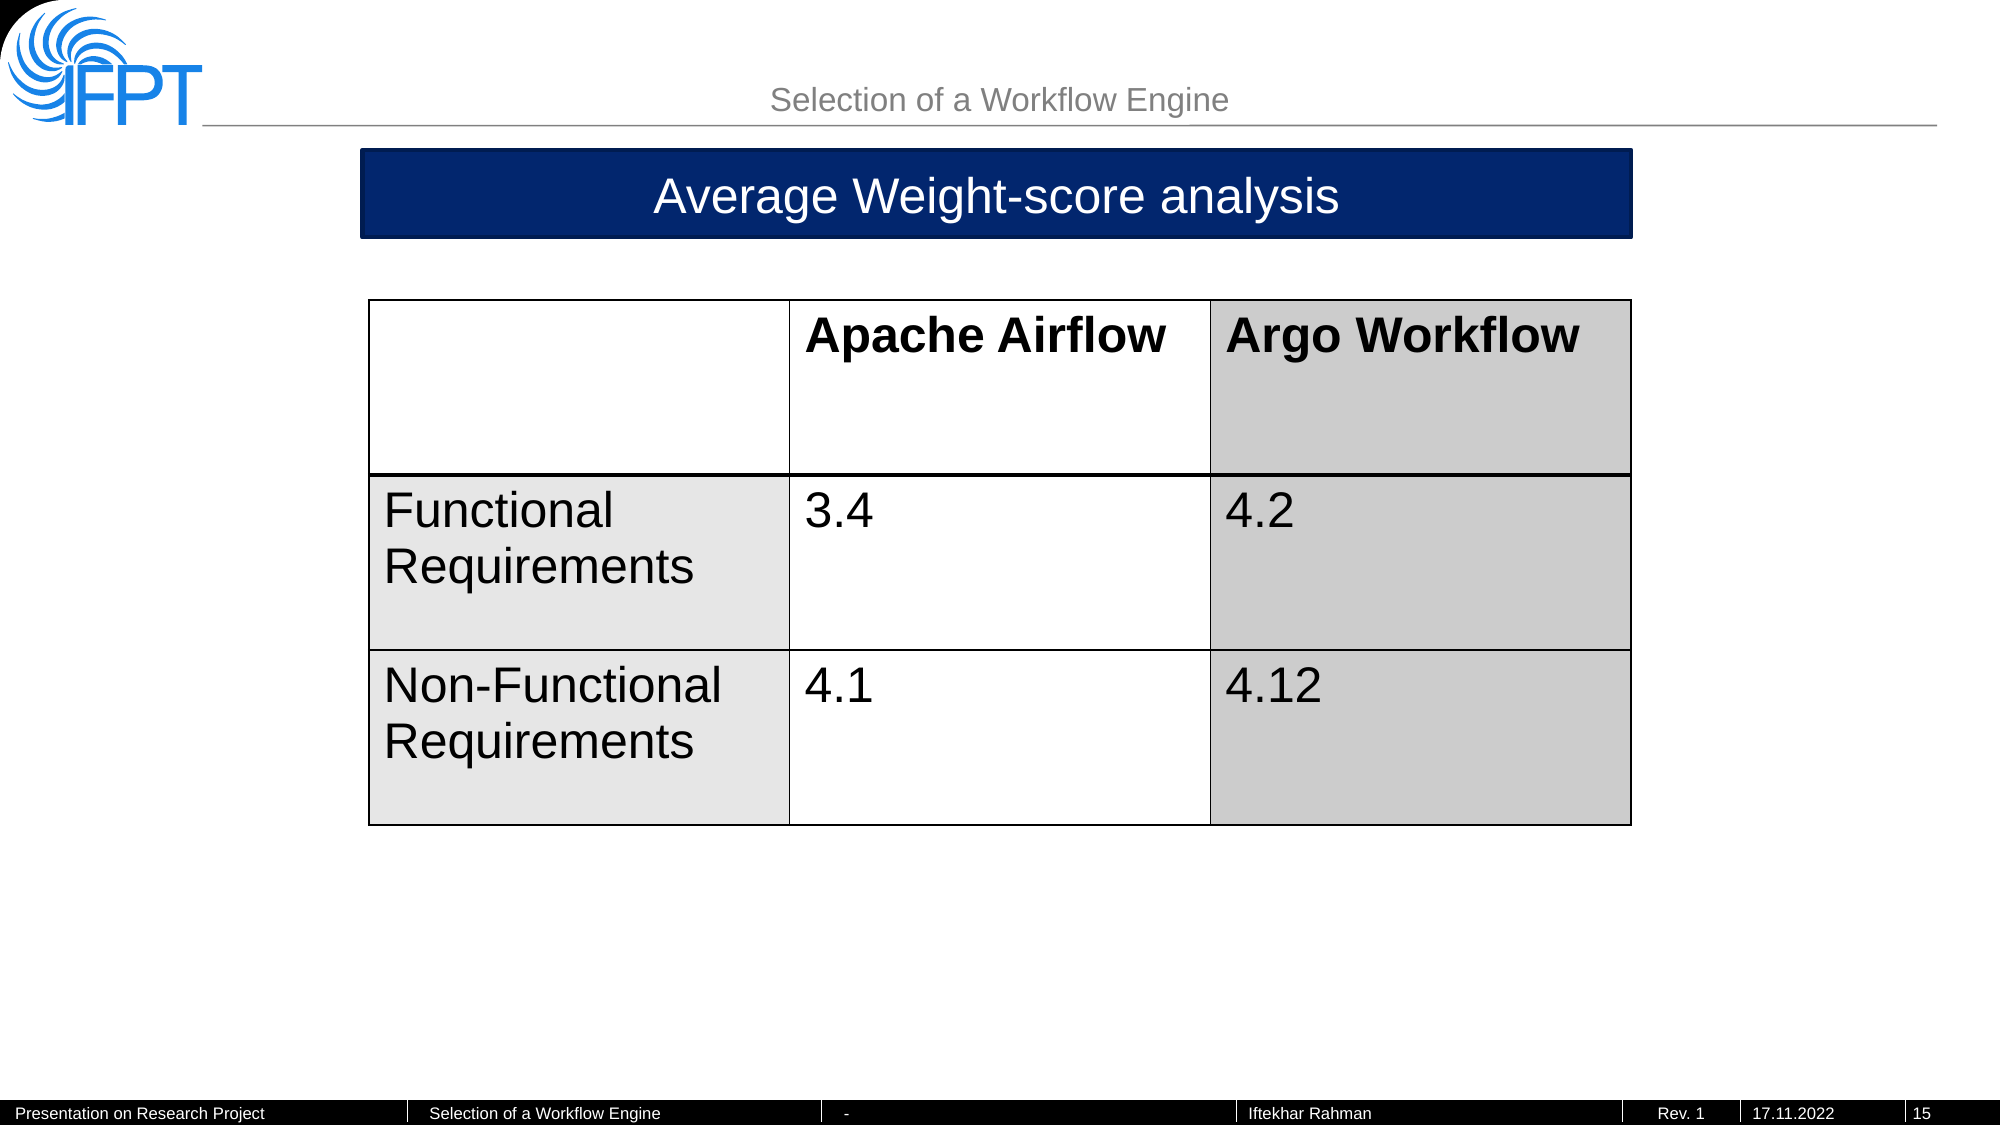

# Selection of a Workflow Engine
Average Weight-score analysis
|  | Apache Airflow | Argo Workflow |
| --- | --- | --- |
| Functional Requirements | 3.4 | 4.2 |
| Non-Functional Requirements | 4.1 | 4.12 |
Presentation on Research Project
Selection of a Workflow Engine
-
15